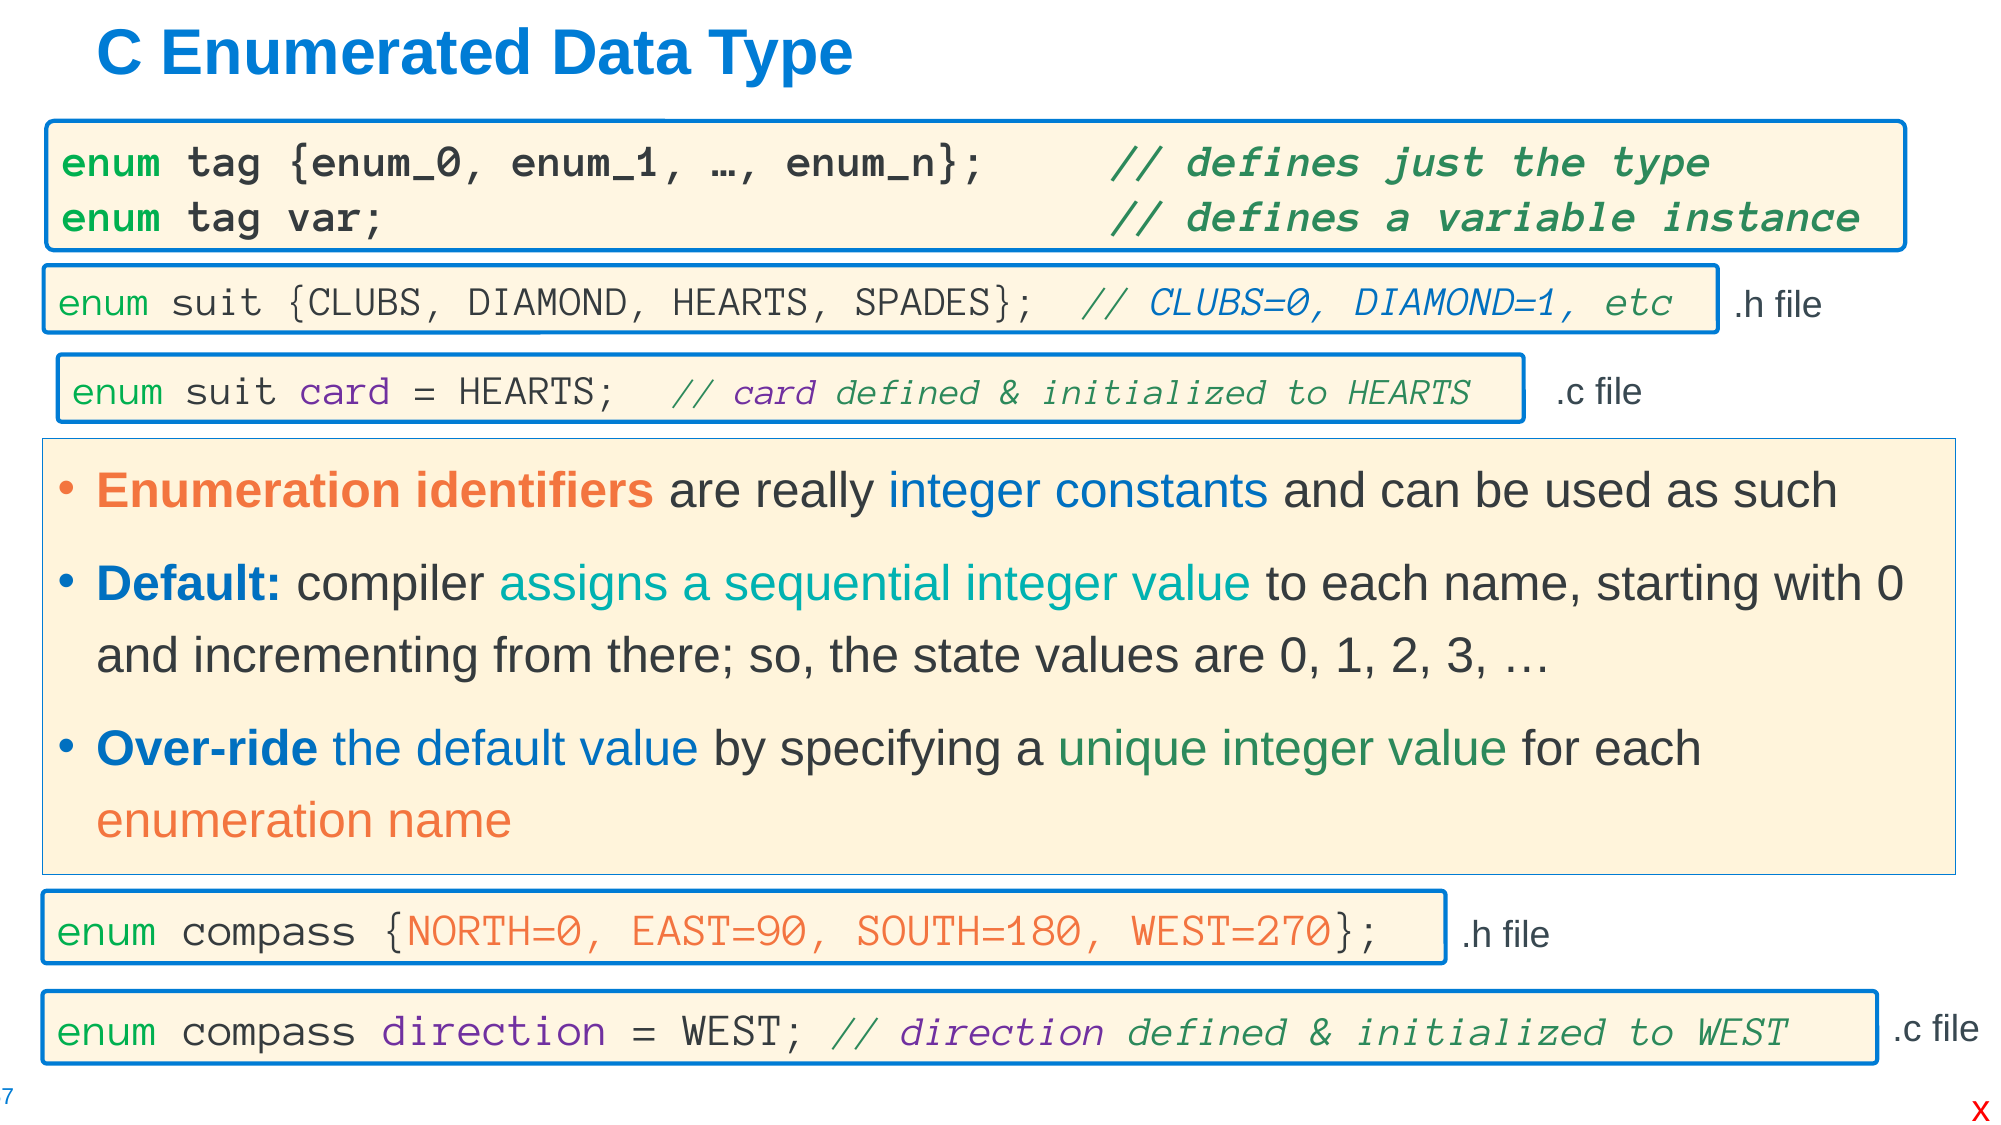

# C Enumerated Data Type
enum tag {enum_0, enum_1, …, enum_n};     // defines just the type
enum tag var;					// defines a variable instance
enum suit {CLUBS, DIAMOND, HEARTS, SPADES};  // CLUBS=0, DIAMOND=1, etc
.h file
enum suit card = HEARTS;	// card defined & initialized to HEARTS
.c file
Enumeration identifiers are really integer constants and can be used as such
Default: compiler assigns a sequential integer value to each name, starting with 0 and incrementing from there; so, the state values are 0, 1, 2, 3, …
Over-ride the default value by specifying a unique integer value for each enumeration name
enum compass {NORTH=0, EAST=90, SOUTH=180, WEST=270};
.h file
enum compass direction = WEST; // direction defined & initialized to WEST
.c file
x